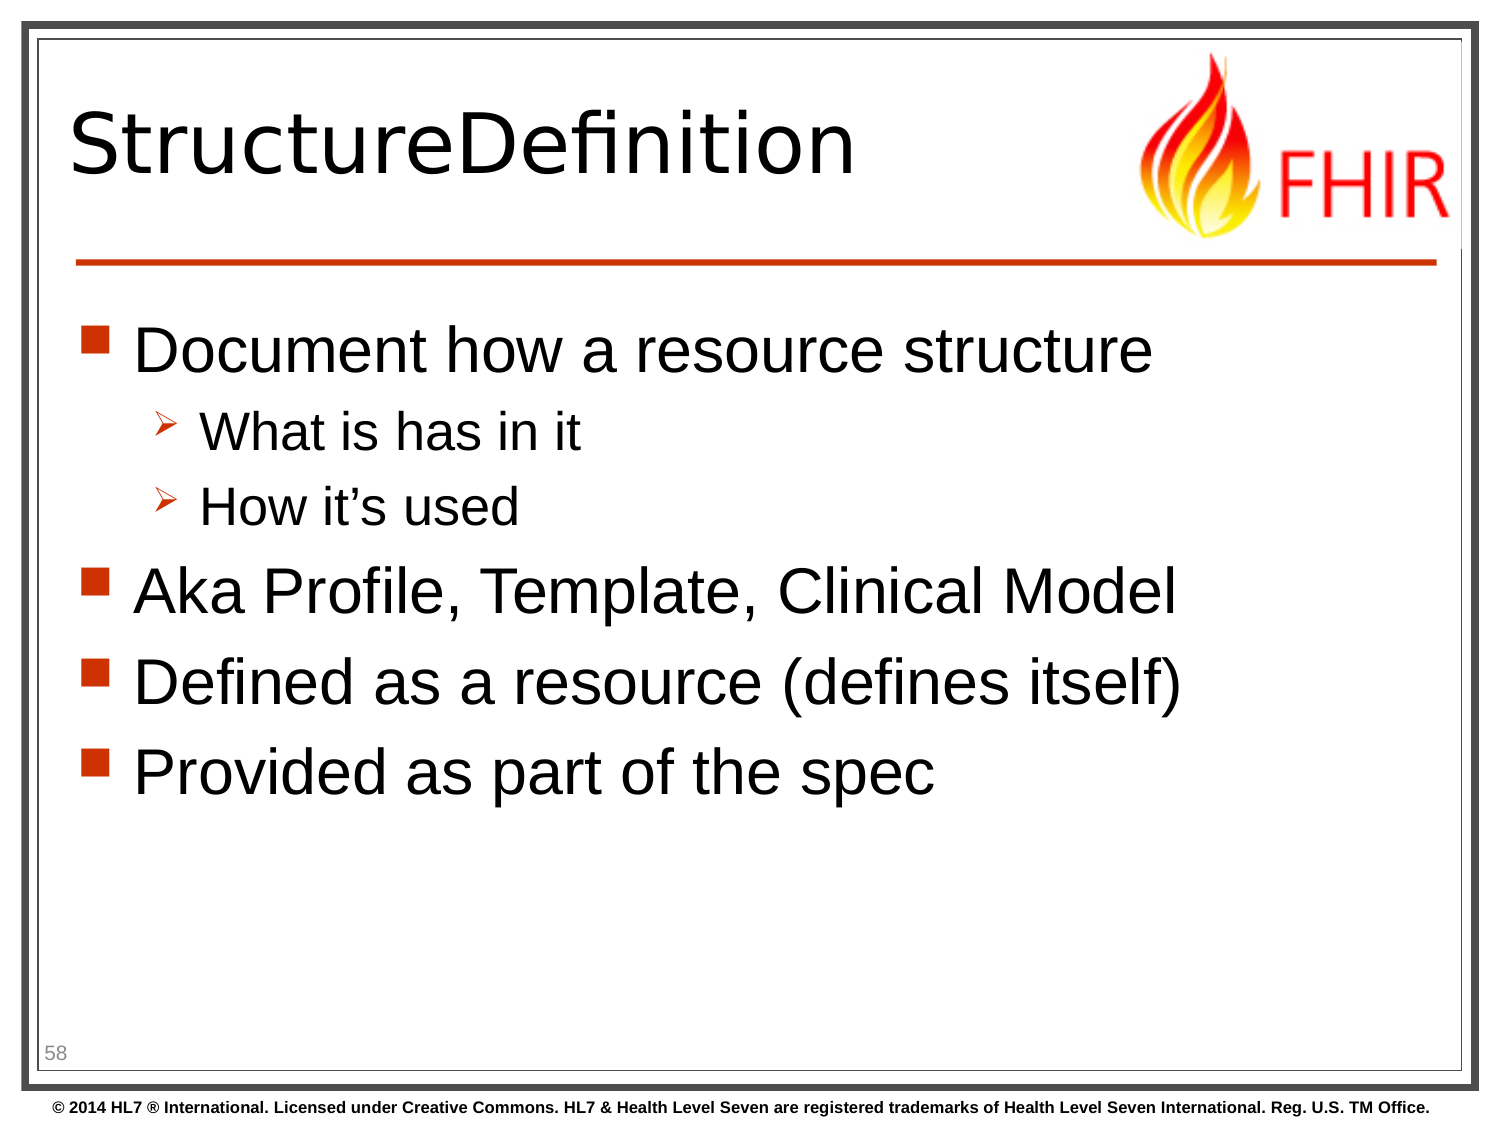

# StructureDefinition
Document how a resource structure
What is has in it
How it’s used
Aka Profile, Template, Clinical Model
Defined as a resource (defines itself)
Provided as part of the spec
58